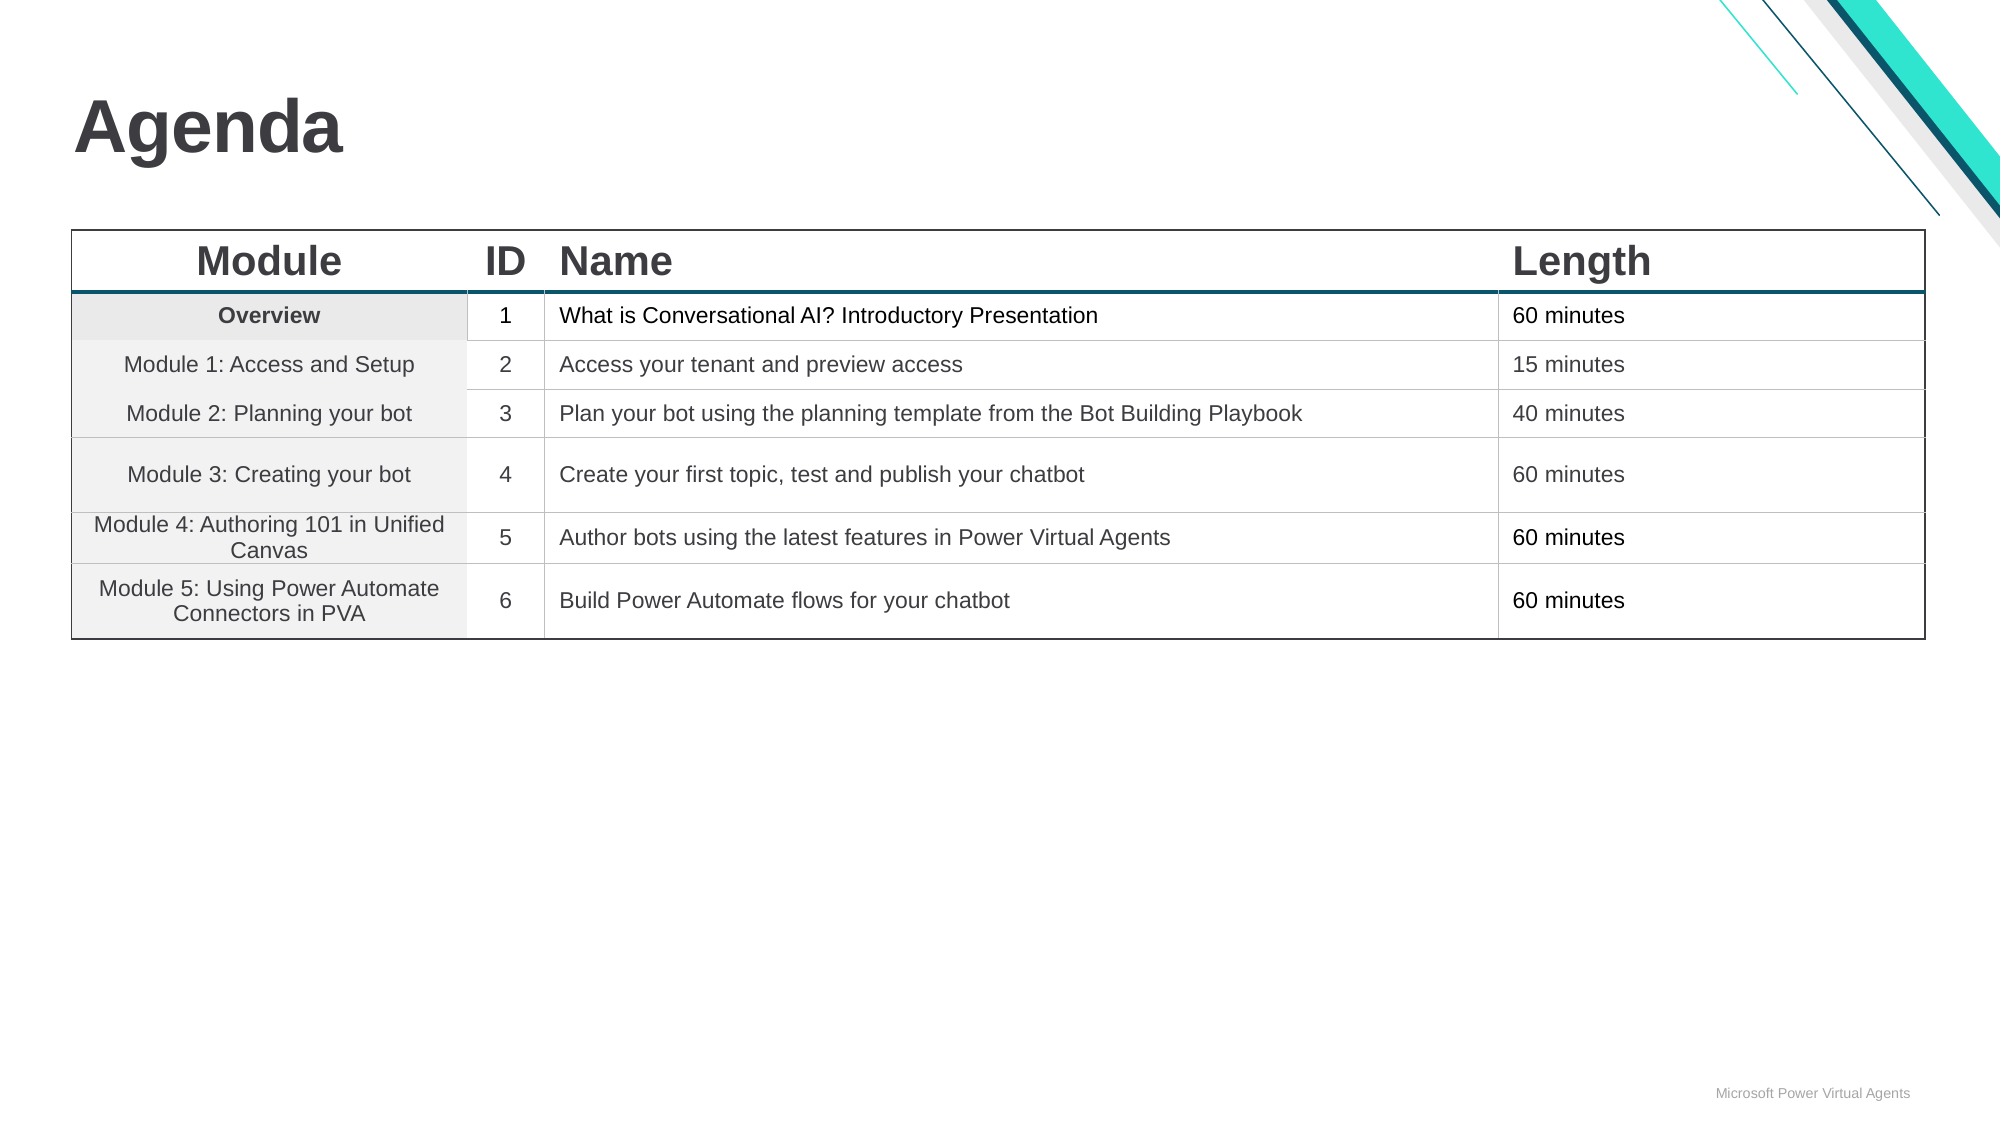

# Agenda
| Module | ID | Name | Length |
| --- | --- | --- | --- |
| Overview | 1 | What is Conversational AI? Introductory Presentation | 60 minutes |
| Module 1: Access and Setup | 2 | Access your tenant and preview access | 15 minutes |
| Module 2: Planning your bot | 3 | Plan your bot using the planning template from the Bot Building Playbook | 40 minutes |
| Module 3: Creating your bot | 4 | Create your first topic, test and publish your chatbot | 60 minutes |
| Module 4: Authoring 101 in Unified Canvas | 5 | Author bots using the latest features in Power Virtual Agents | 60 minutes |
| Module 5: Using Power Automate Connectors in PVA | 6 | Build Power Automate flows for your chatbot | 60 minutes |